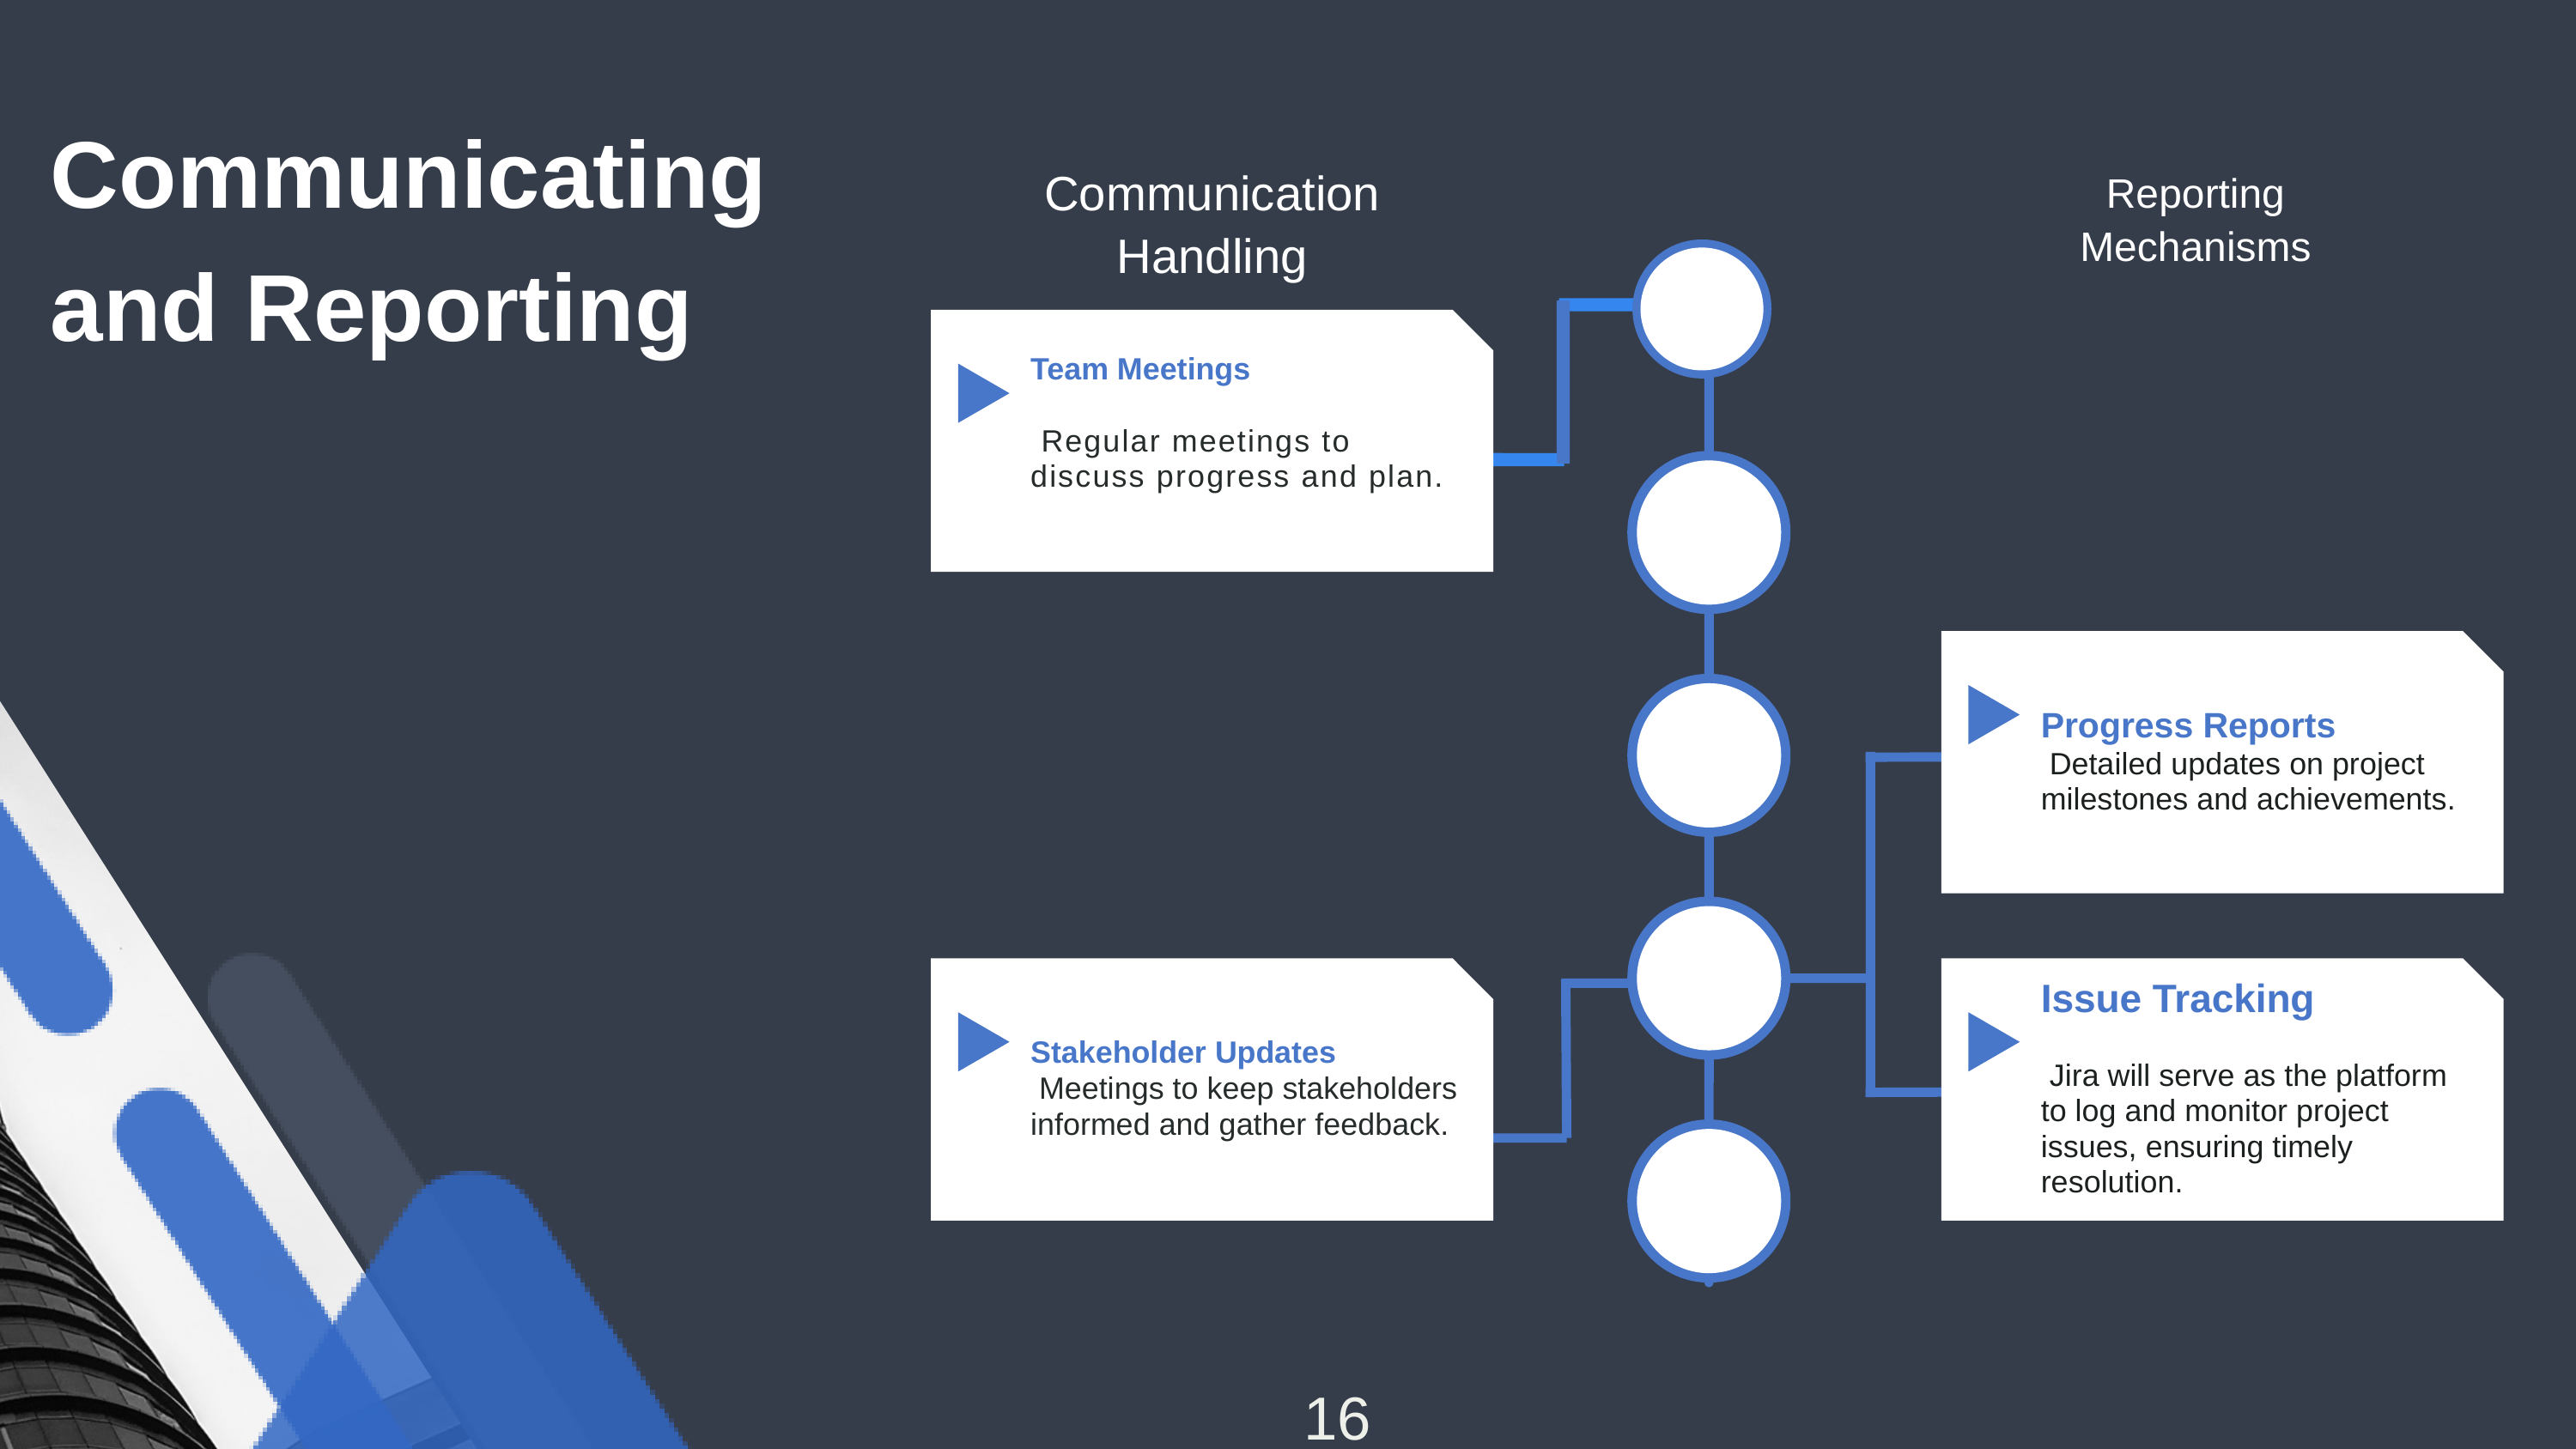

Communicating and Reporting
Communication Handling
Reporting Mechanisms

Team Meetings

 Regular meetings to discuss progress and plan.

Progress Reports
 Detailed updates on project milestones and achievements.

Stakeholder Updates
 Meetings to keep stakeholders informed and gather feedback.

Issue Tracking

 Jira will serve as the platform to log and monitor project issues, ensuring timely resolution.

16